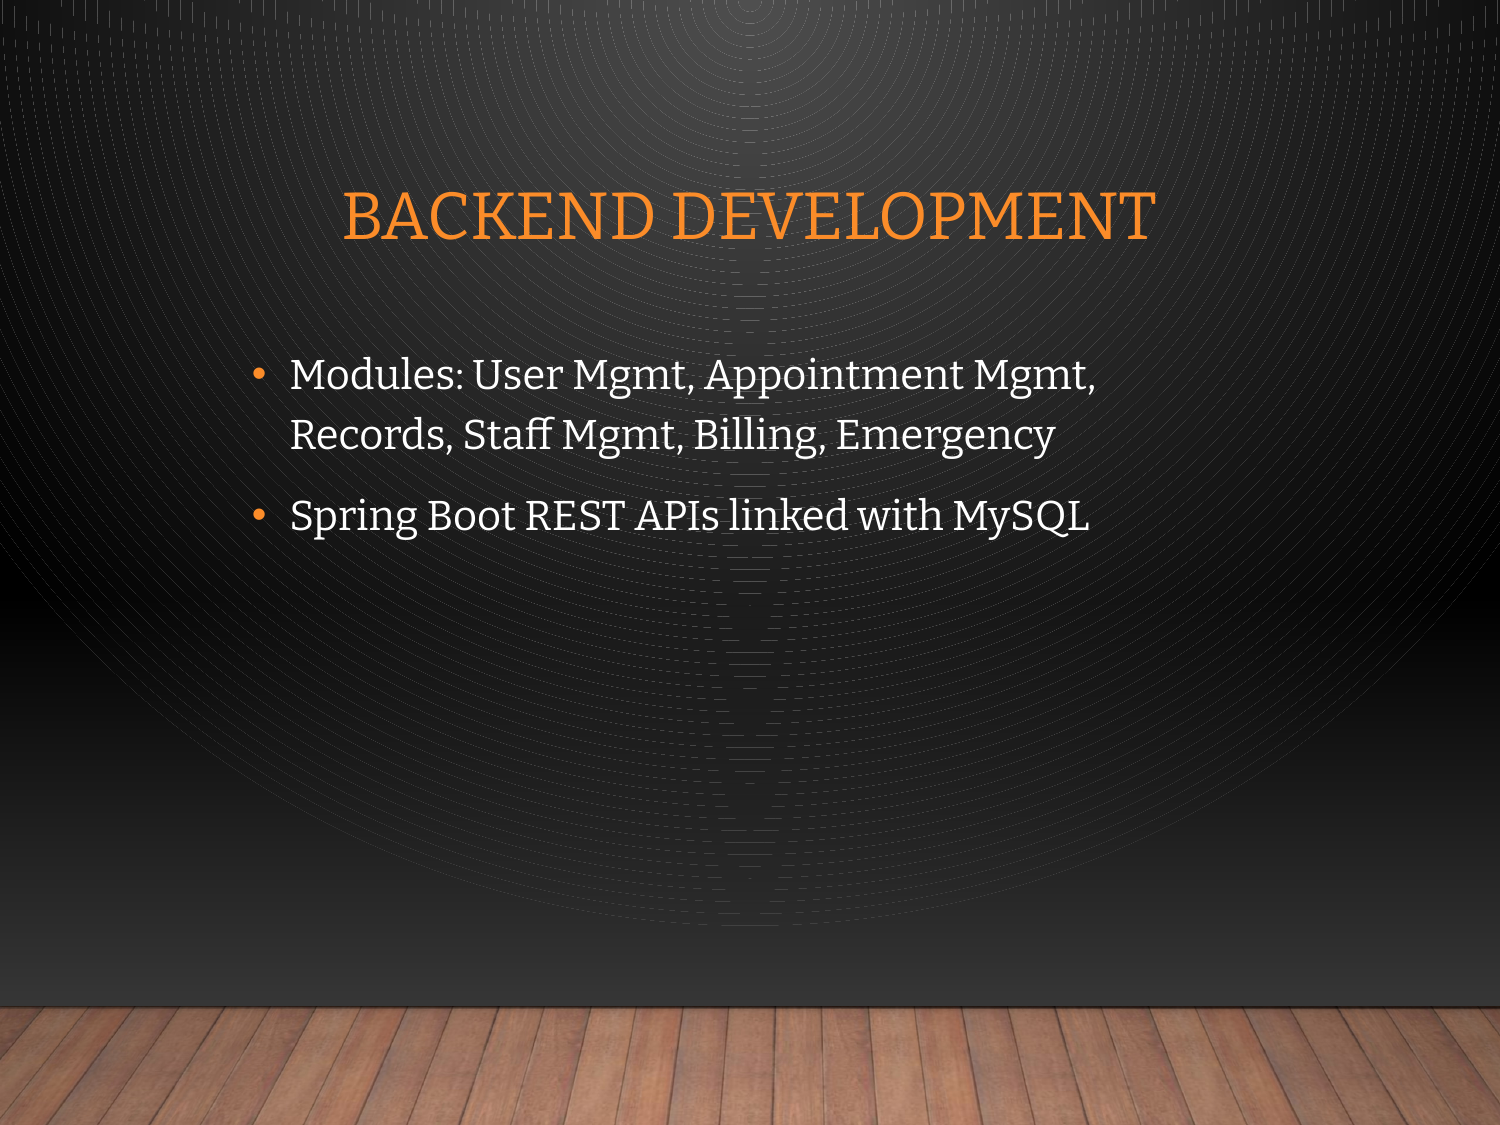

# Backend Development
Modules: User Mgmt, Appointment Mgmt, Records, Staff Mgmt, Billing, Emergency
Spring Boot REST APIs linked with MySQL